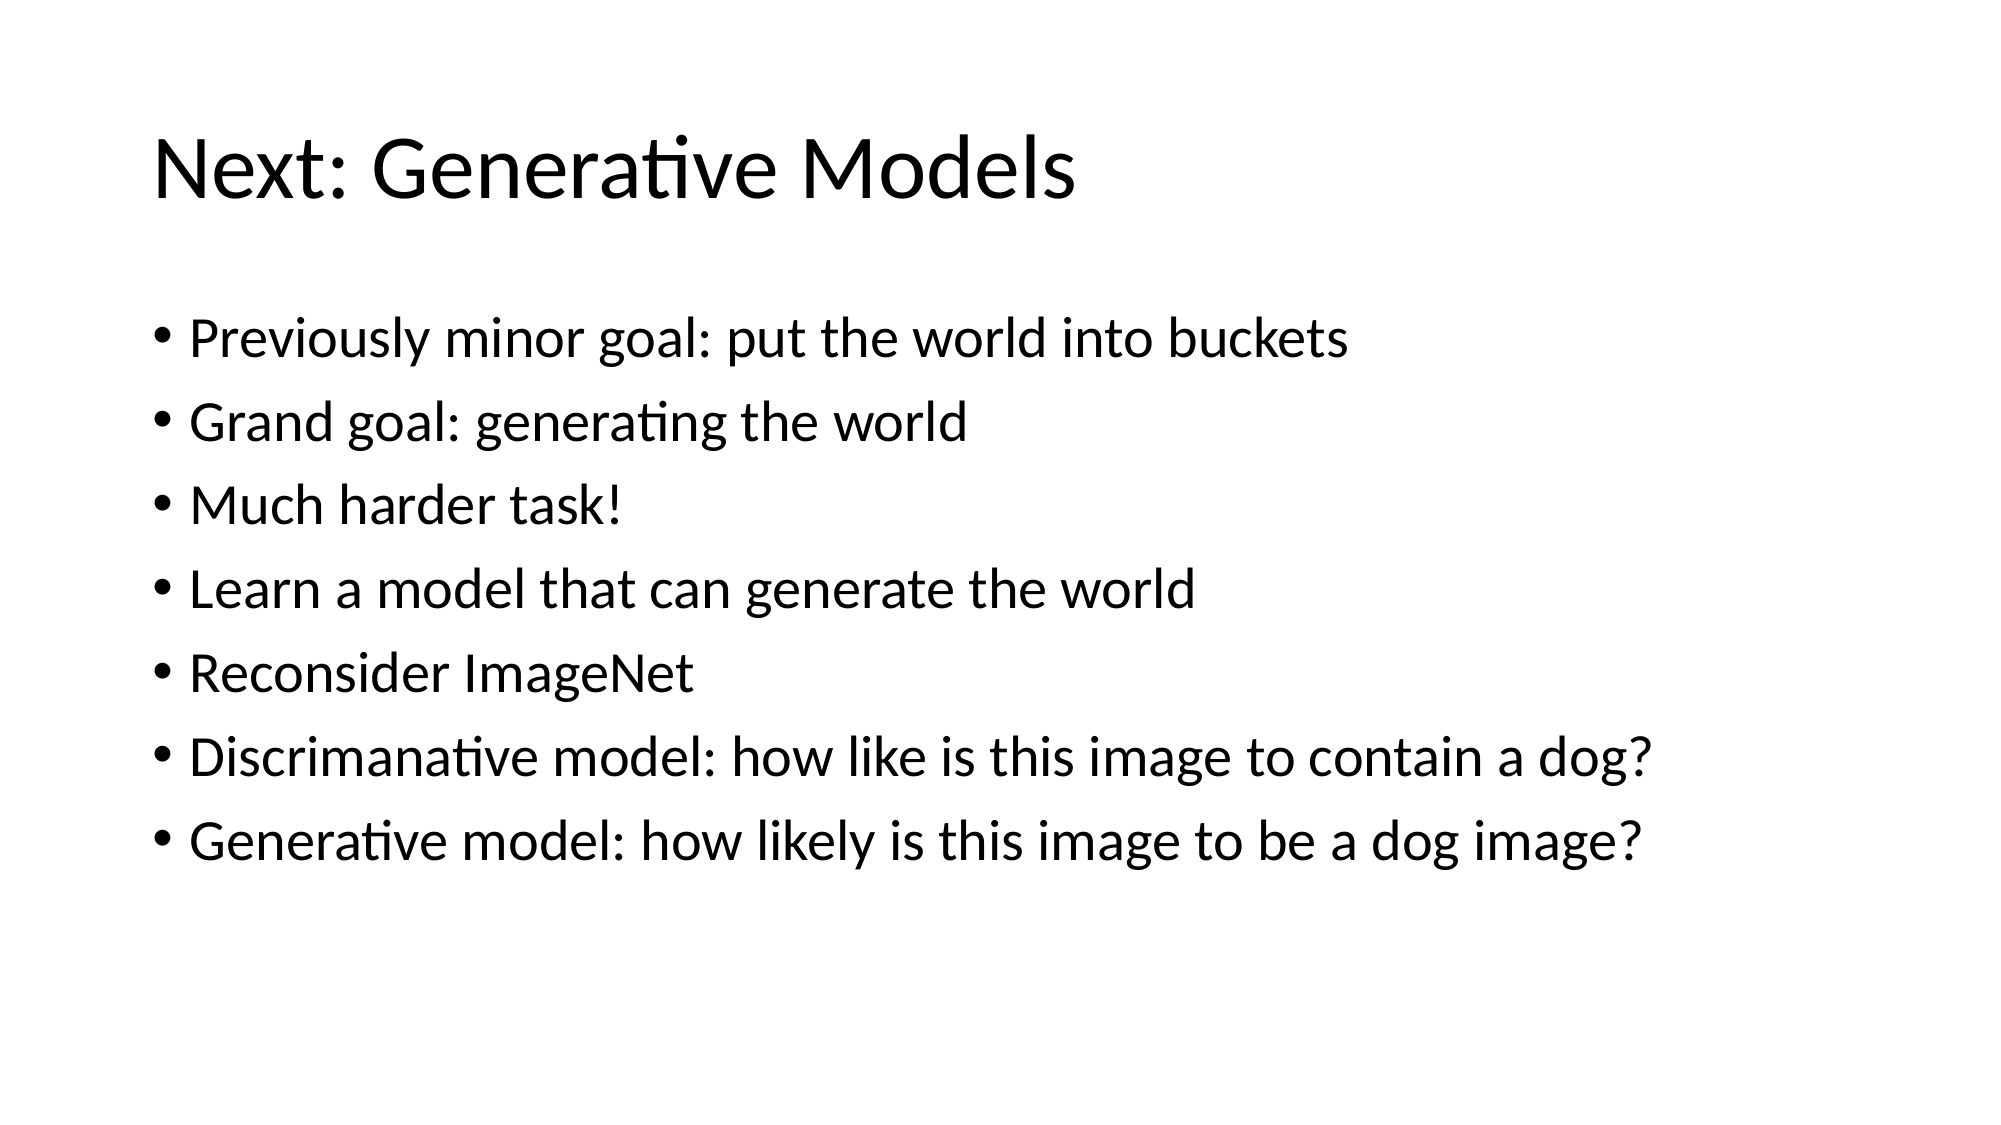

# Next: Generative Models
Previously minor goal: put the world into buckets
Grand goal: generating the world
Much harder task!
Learn a model that can generate the world
Reconsider ImageNet
Discrimanative model: how like is this image to contain a dog?
Generative model: how likely is this image to be a dog image?